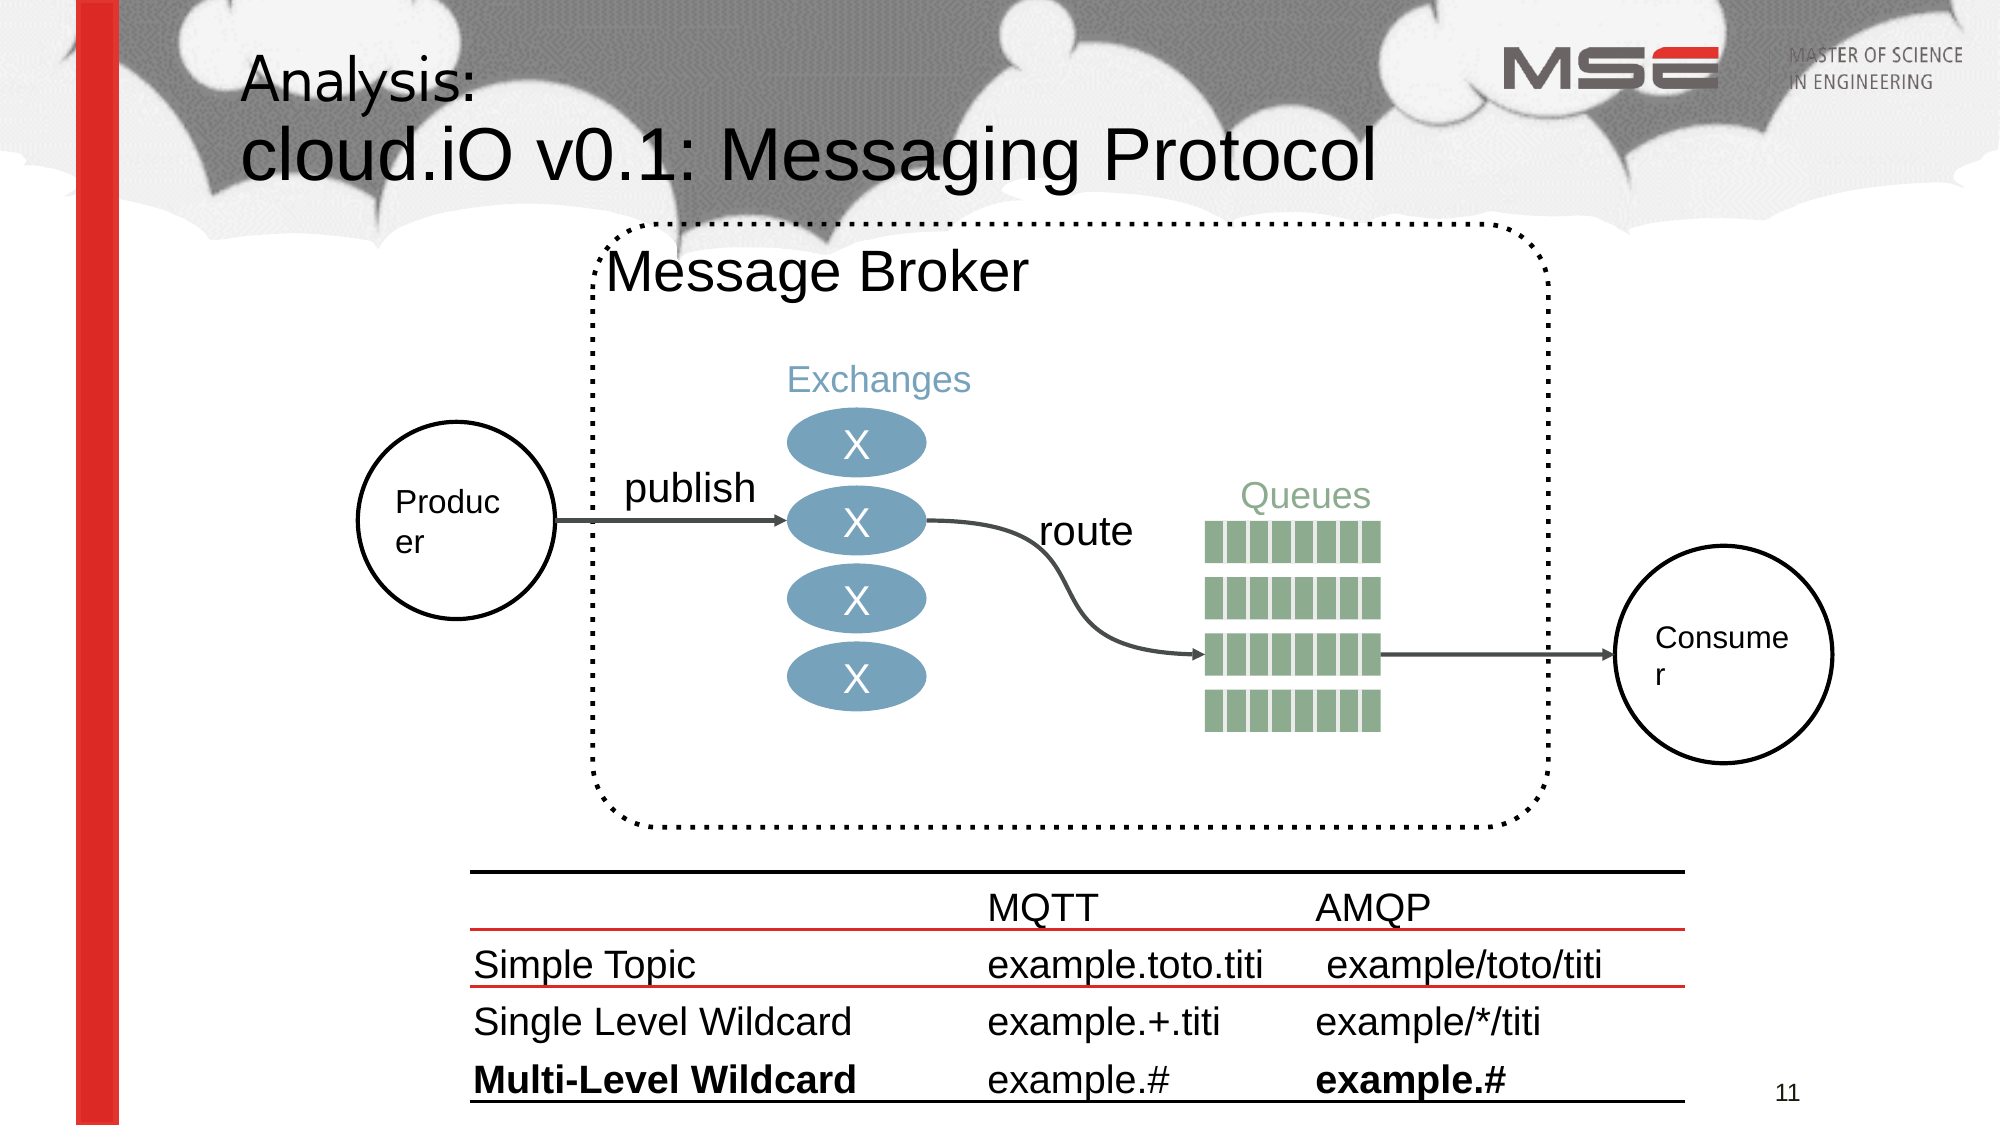

# Analysis: cloud.iO v0.1: Messaging Protocol

Message Broker
Exchanges
X
Producer
publish
Queues
X
route

Consumer
X

X

|  | MQTT | AMQP |
| --- | --- | --- |
| Simple Topic | example.toto.titi | example/toto/titi |
| Single Level Wildcard | example.+.titi | example/\*/titi |
| Multi-Level Wildcard | example.# | example.# |
11